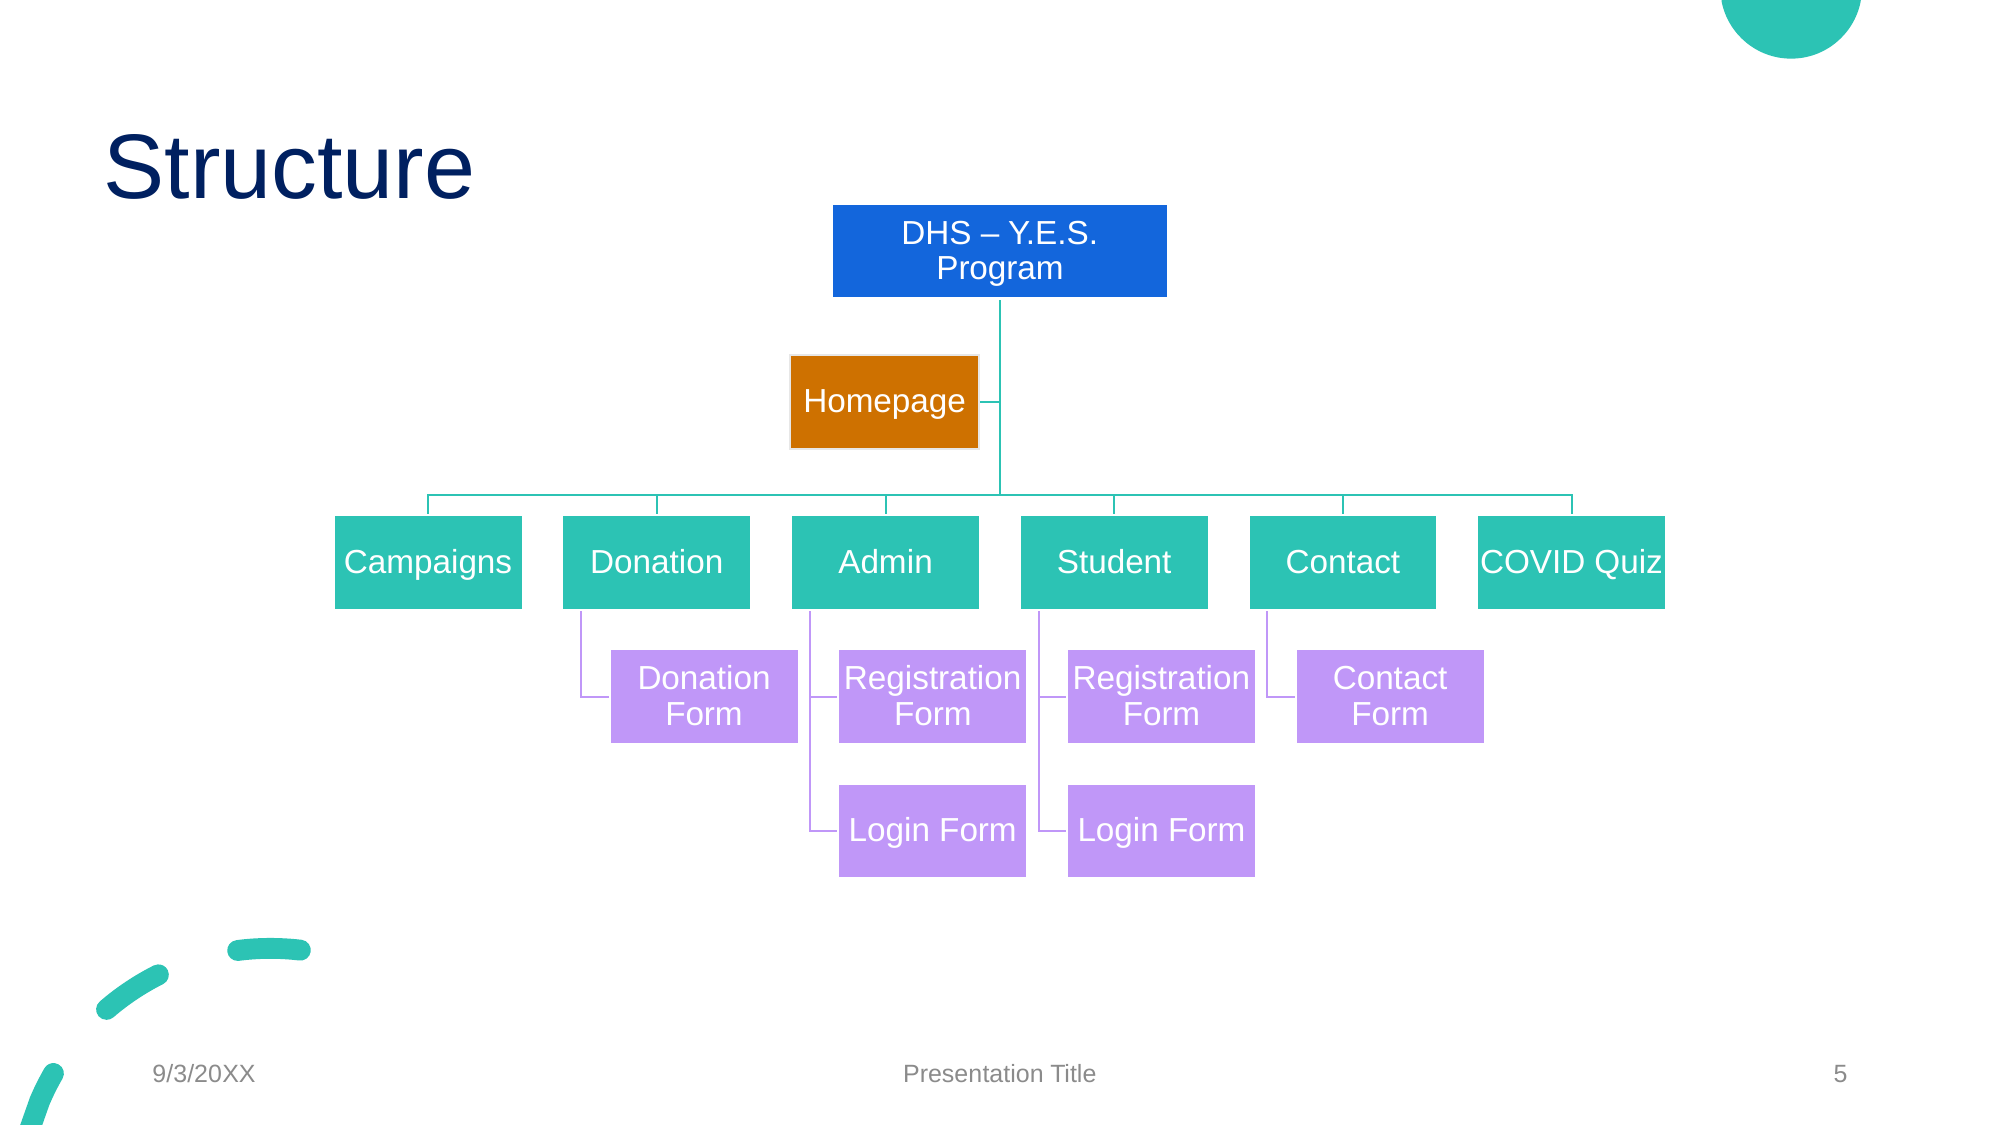

# Structure
DHS – Y.E.S. Program
Campaigns
Donation
Donation Form
Admin
Registration Form
Login Form
Student
Registration Form
Login Form
Contact
Contact Form
COVID Quiz
Homepage
9/3/20XX
Presentation Title
5